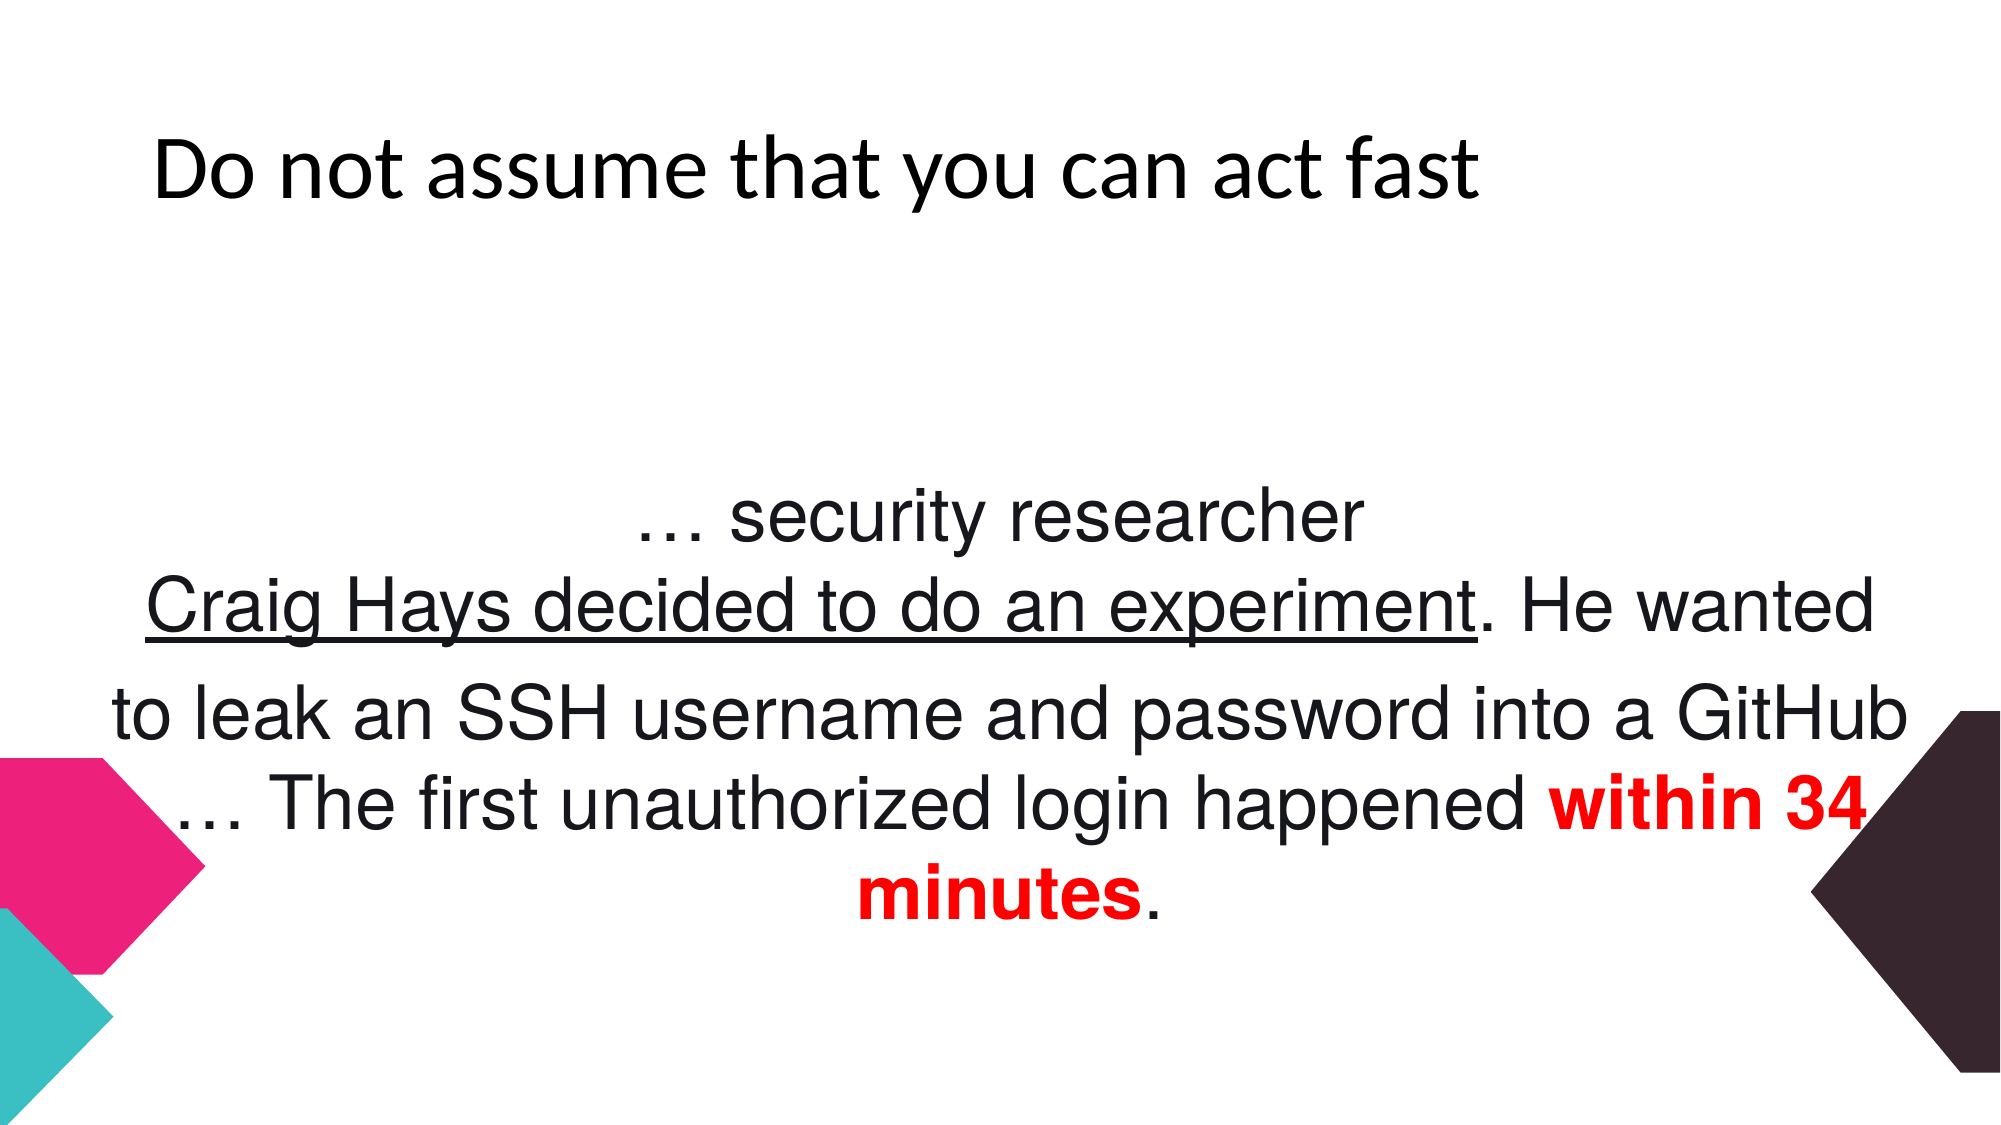

# Do not assume that you can act fast
… security researcher Craig Hays decided to do an experiment. He wanted to leak an SSH username and password into a GitHub  … The first unauthorized login happened within 34 minutes.